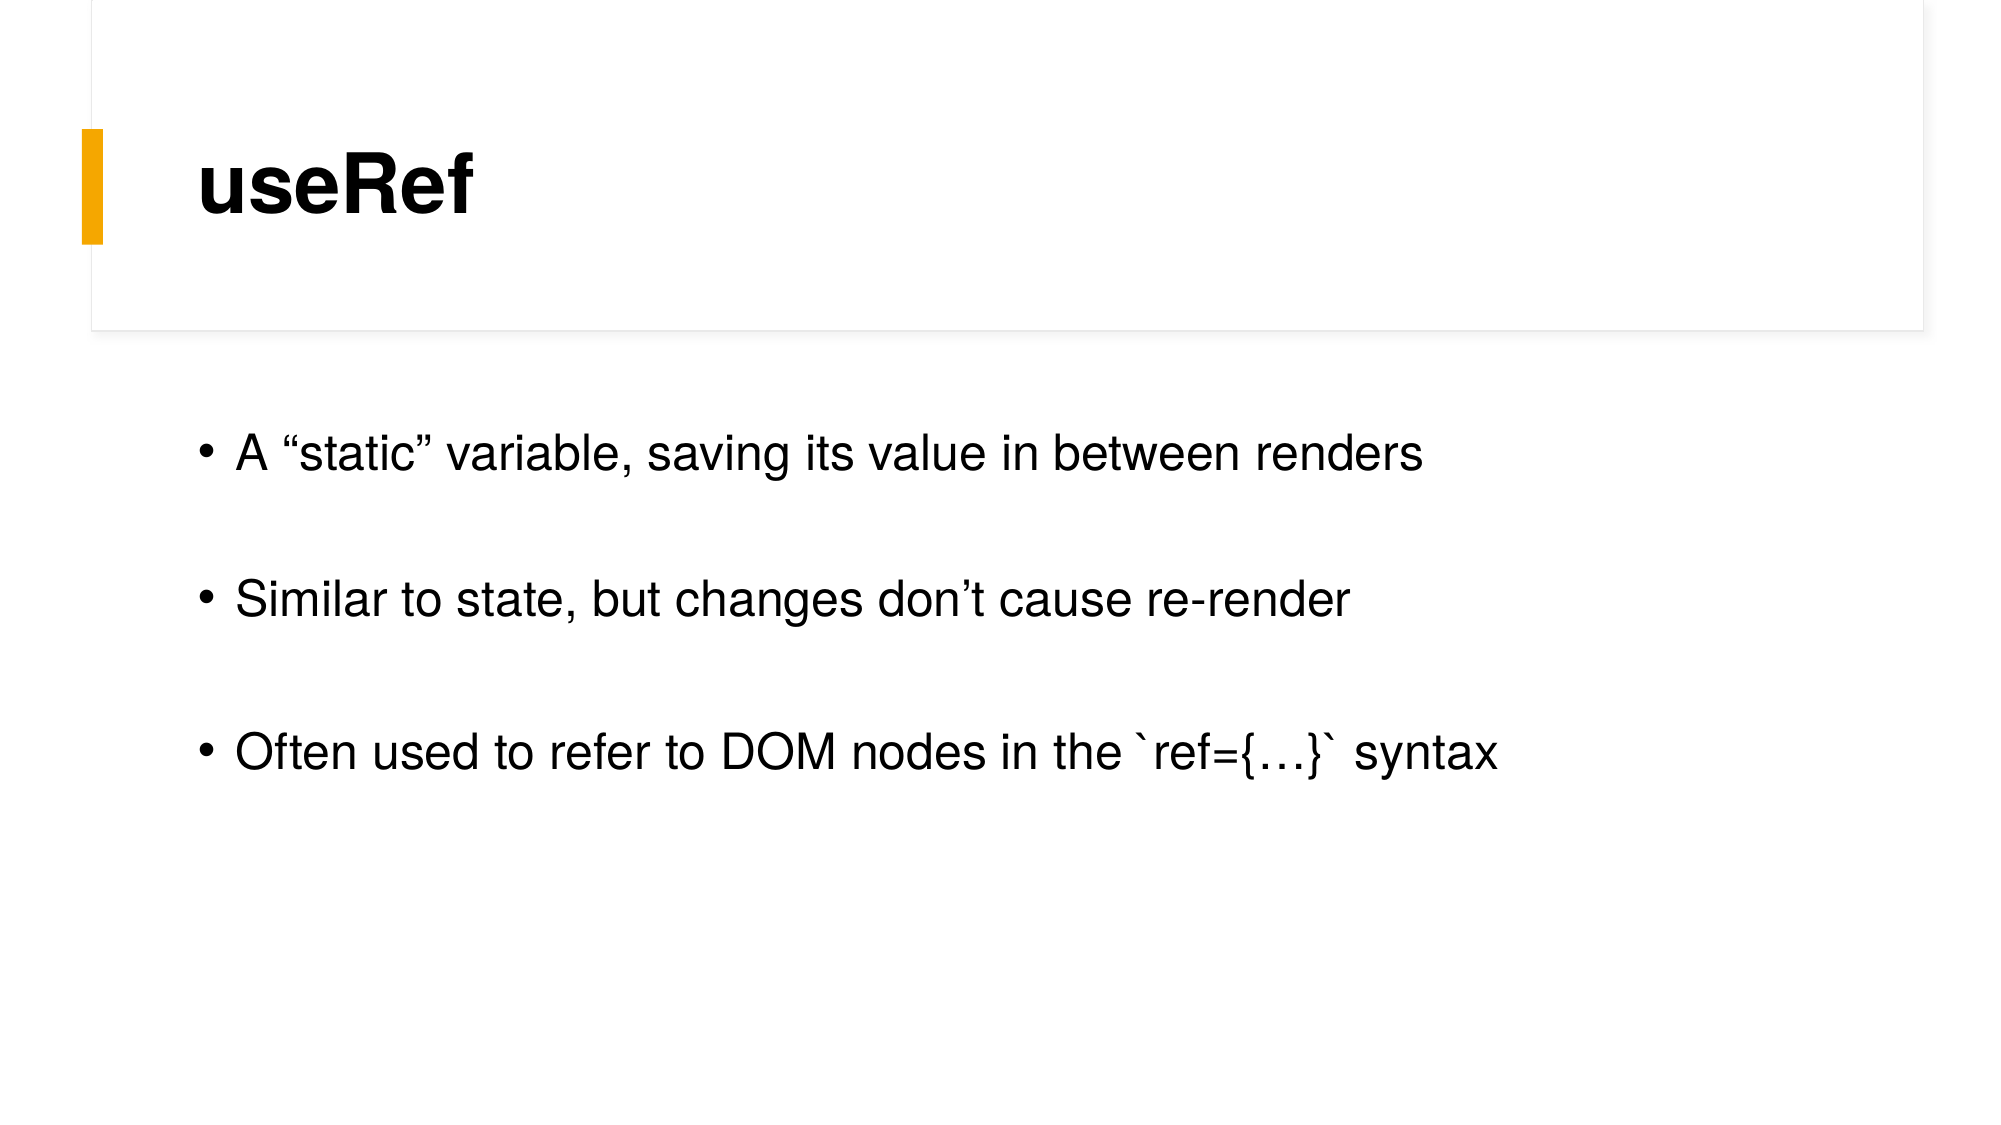

# useRef
A “static” variable, saving its value in between renders
Similar to state, but changes don’t cause re-render
Often used to refer to DOM nodes in the `ref={…}` syntax